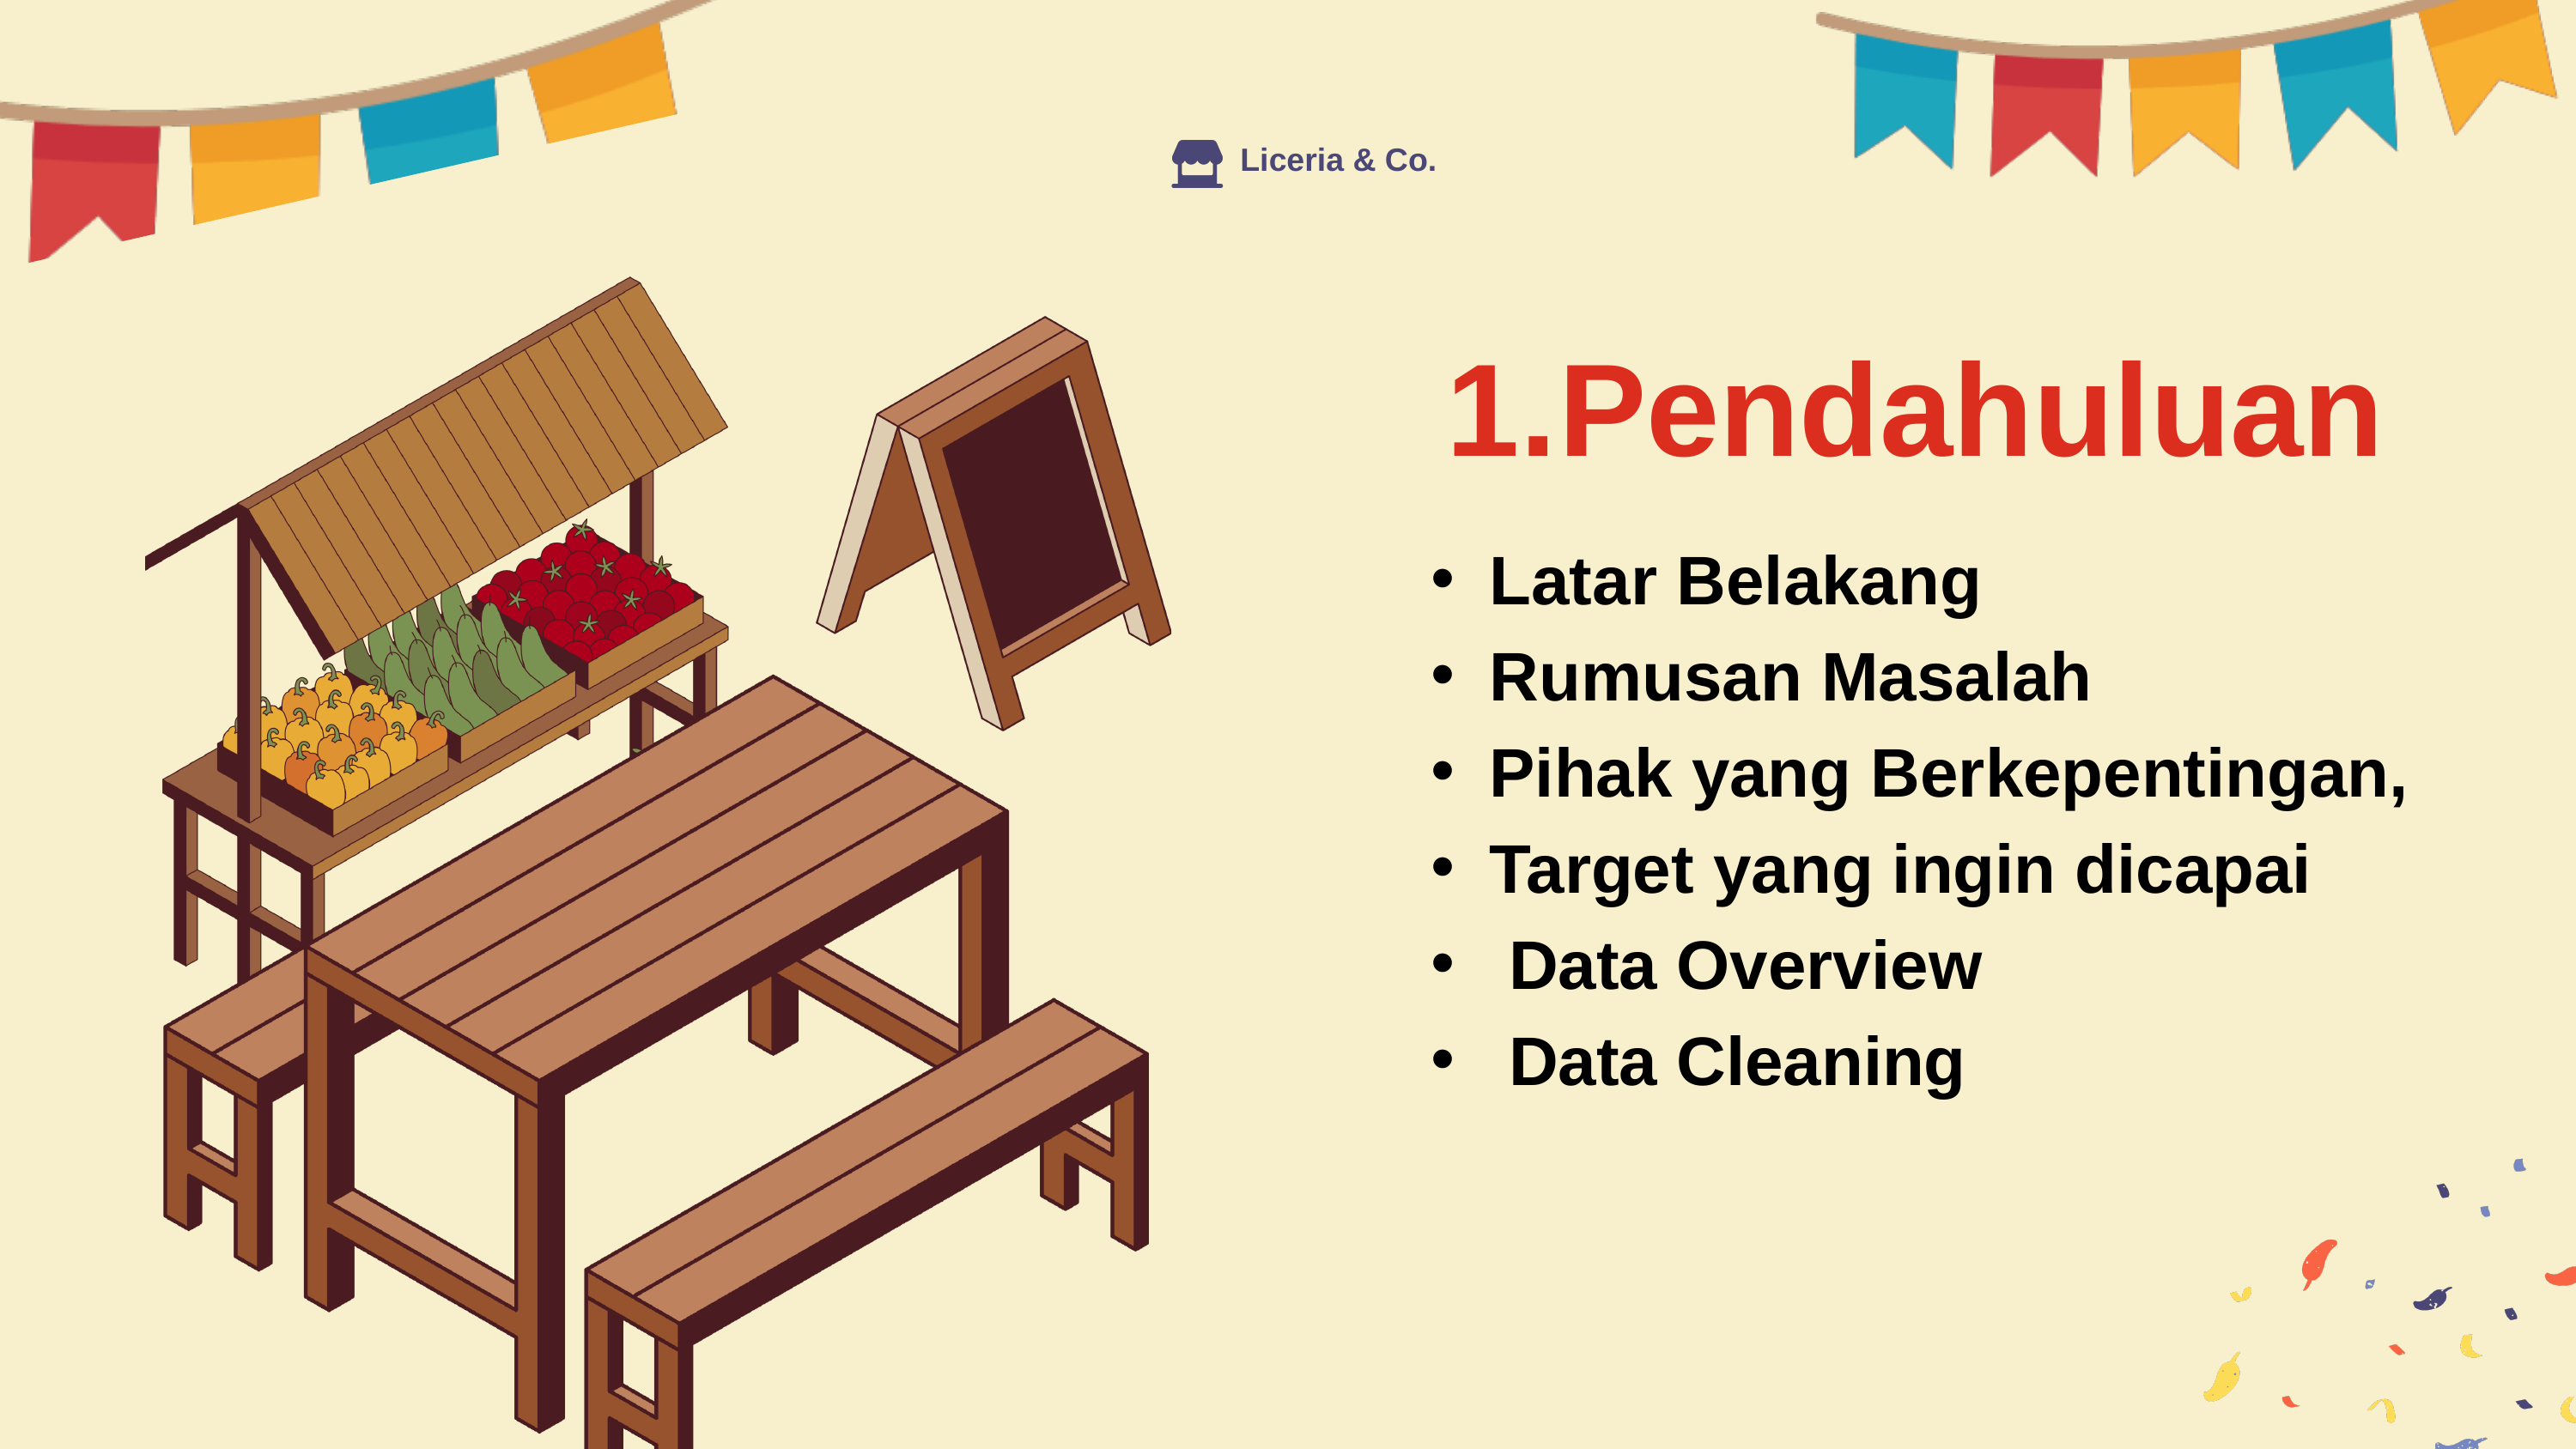

Liceria & Co.

Pendahuluan
Latar Belakang
Rumusan Masalah
Pihak yang Berkepentingan,
Target yang ingin dicapai
 Data Overview
 Data Cleaning